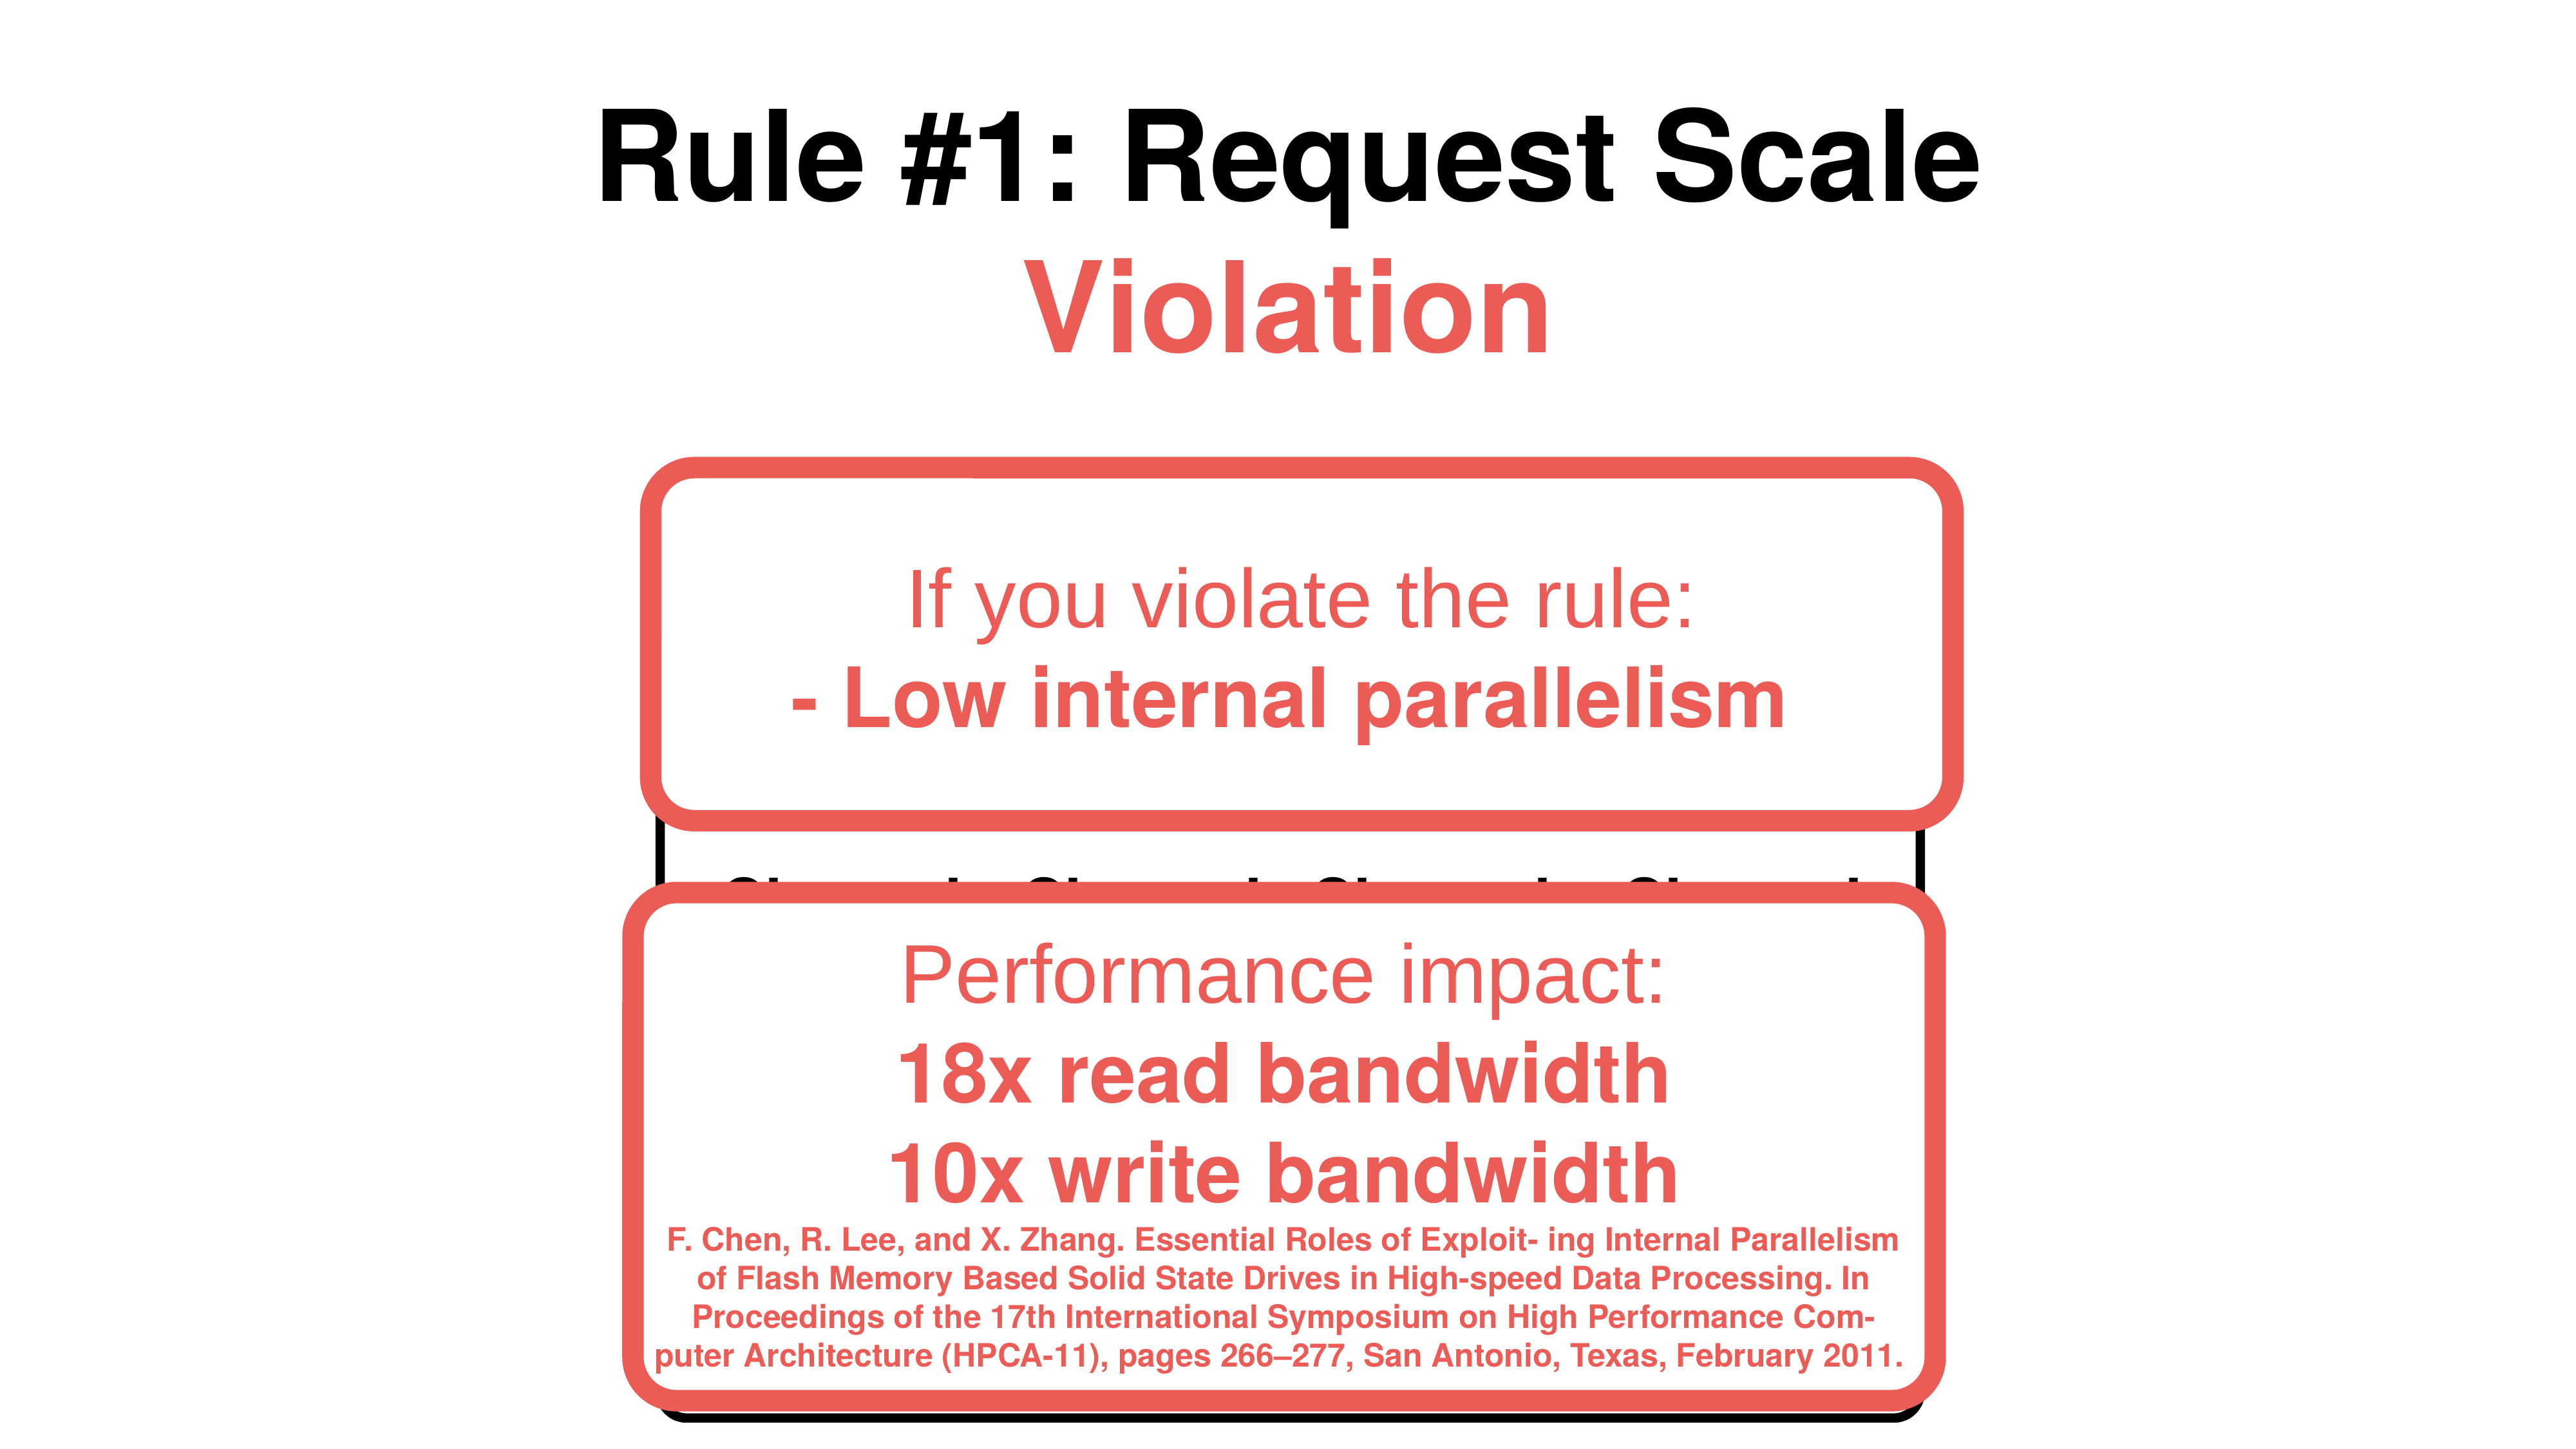

# Rule #1: Request Scale Violation
If you violate the rule:
- Low internal parallelism

Request
SSD

Channel
Channel
Channel
Channel

Performance impact:
18x read bandwidth
10x write bandwidth
F. Chen, R. Lee, and X. Zhang. Essential Roles of Exploit- ing Internal Parallelism of Flash Memory Based Solid State Drives in High-speed Data Processing. In Proceedings of the 17th International Symposium on High Performance Com- puter Architecture (HPCA-11), pages 266–277, San Antonio, Texas, February 2011.

Wasted